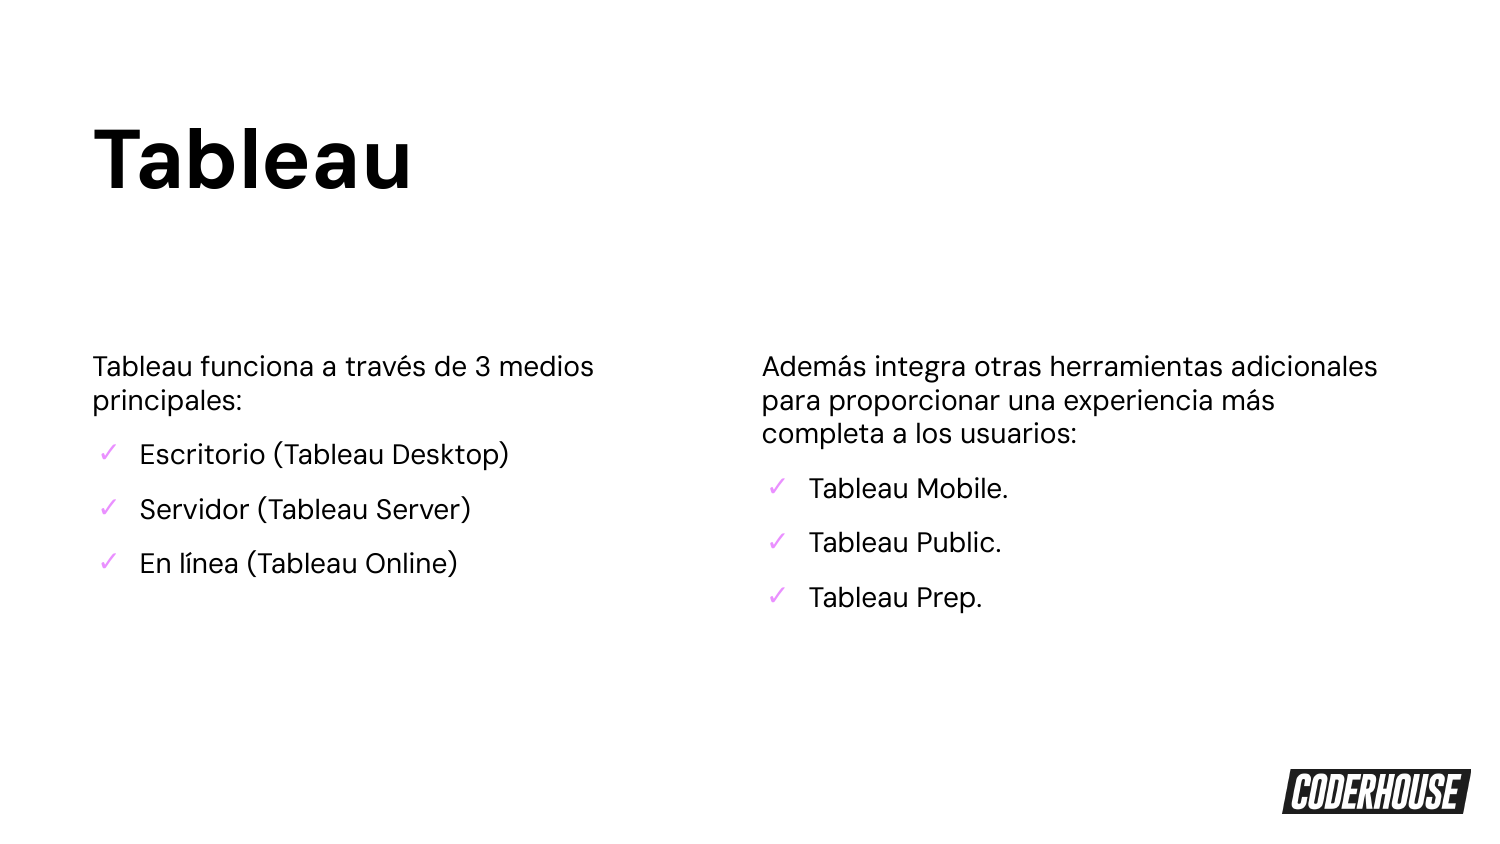

Tableau
Tableau funciona a través de 3 medios principales:
Escritorio (Tableau Desktop)
Servidor (Tableau Server)
En línea (Tableau Online)

Además integra otras herramientas adicionales para proporcionar una experiencia más completa a los usuarios:
Tableau Mobile.
Tableau Public.
Tableau Prep.